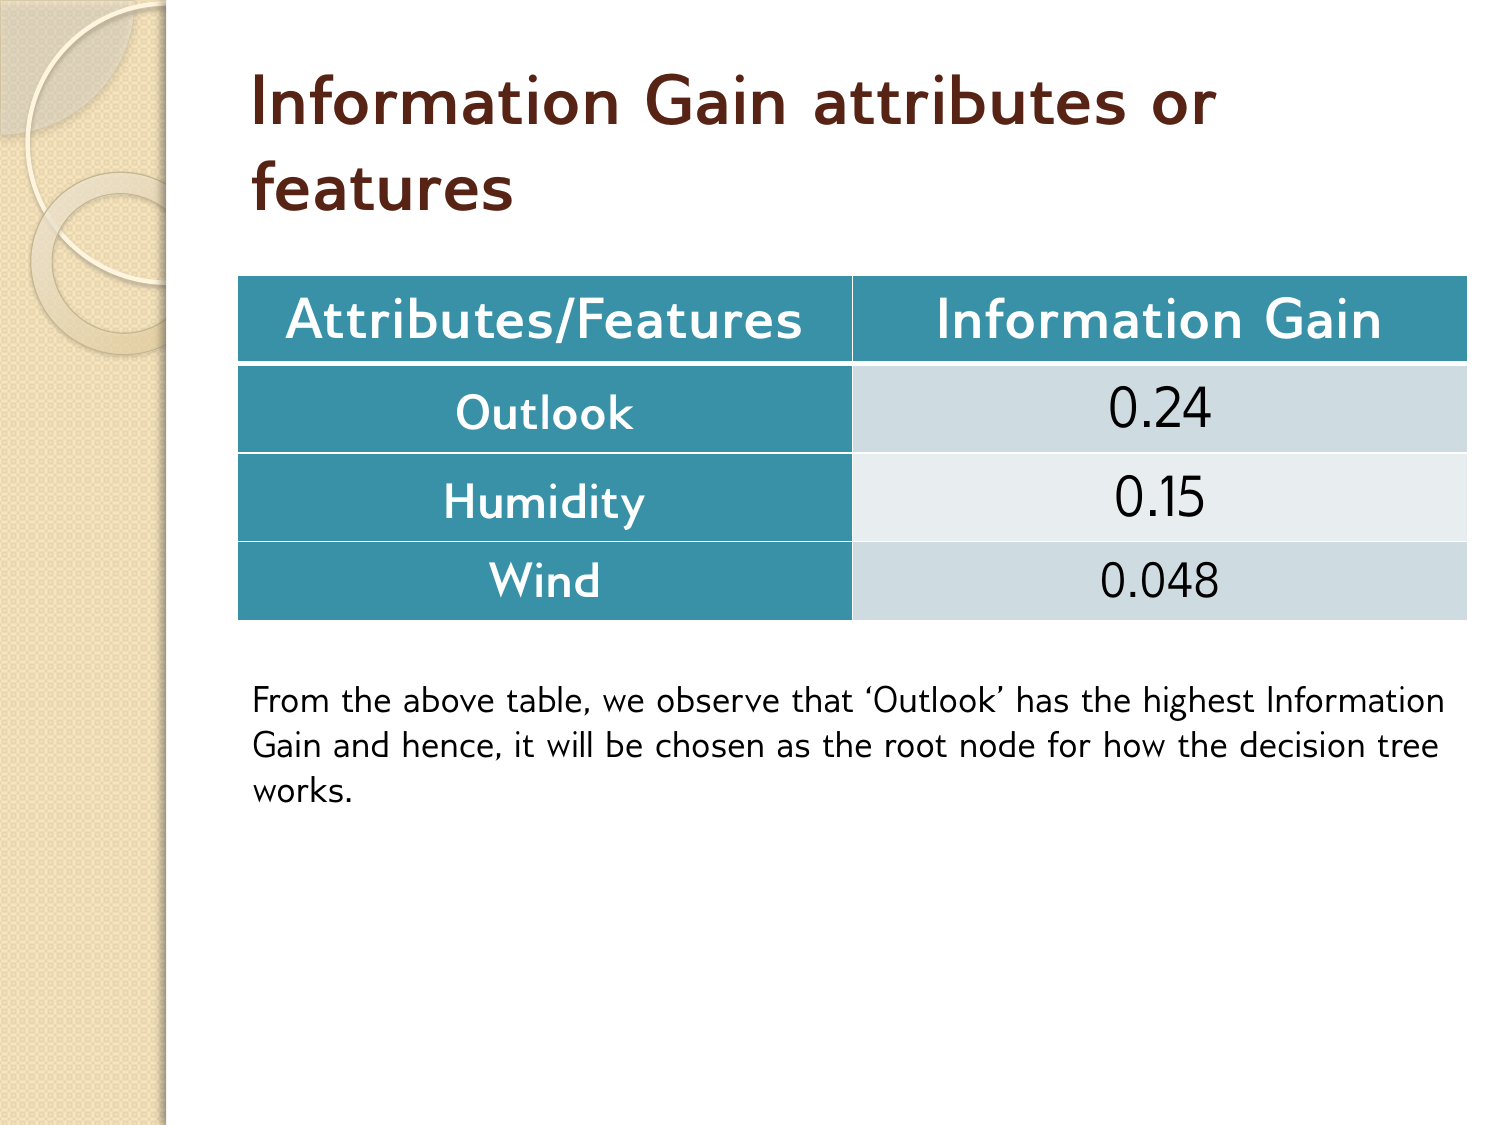

# Information Gain attributes or features
| Attributes/Features | Information Gain |
| --- | --- |
| Outlook | 0.24 |
| Humidity | 0.15 |
| Wind | 0.048 |
From the above table, we observe that ‘Outlook’ has the highest Information Gain and hence, it will be chosen as the root node for how the decision tree works.